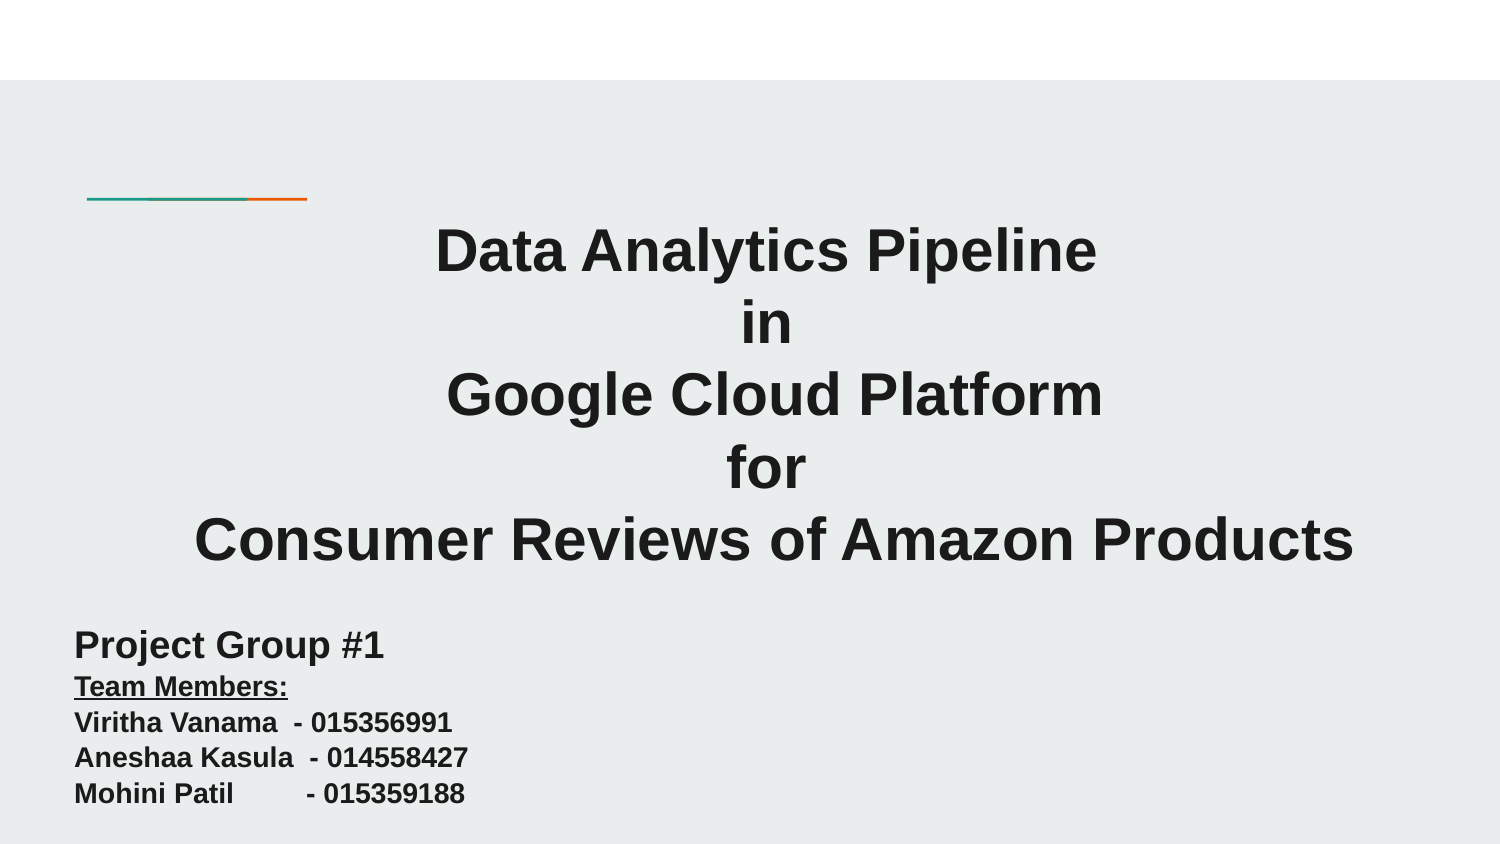

# Data Analytics Pipeline
in
Google Cloud Platform
for
Consumer Reviews of Amazon Products

Project Group #1
Team Members:
Viritha Vanama  - 015356991
Aneshaa Kasula  - 014558427
Mohini Patil         - 015359188